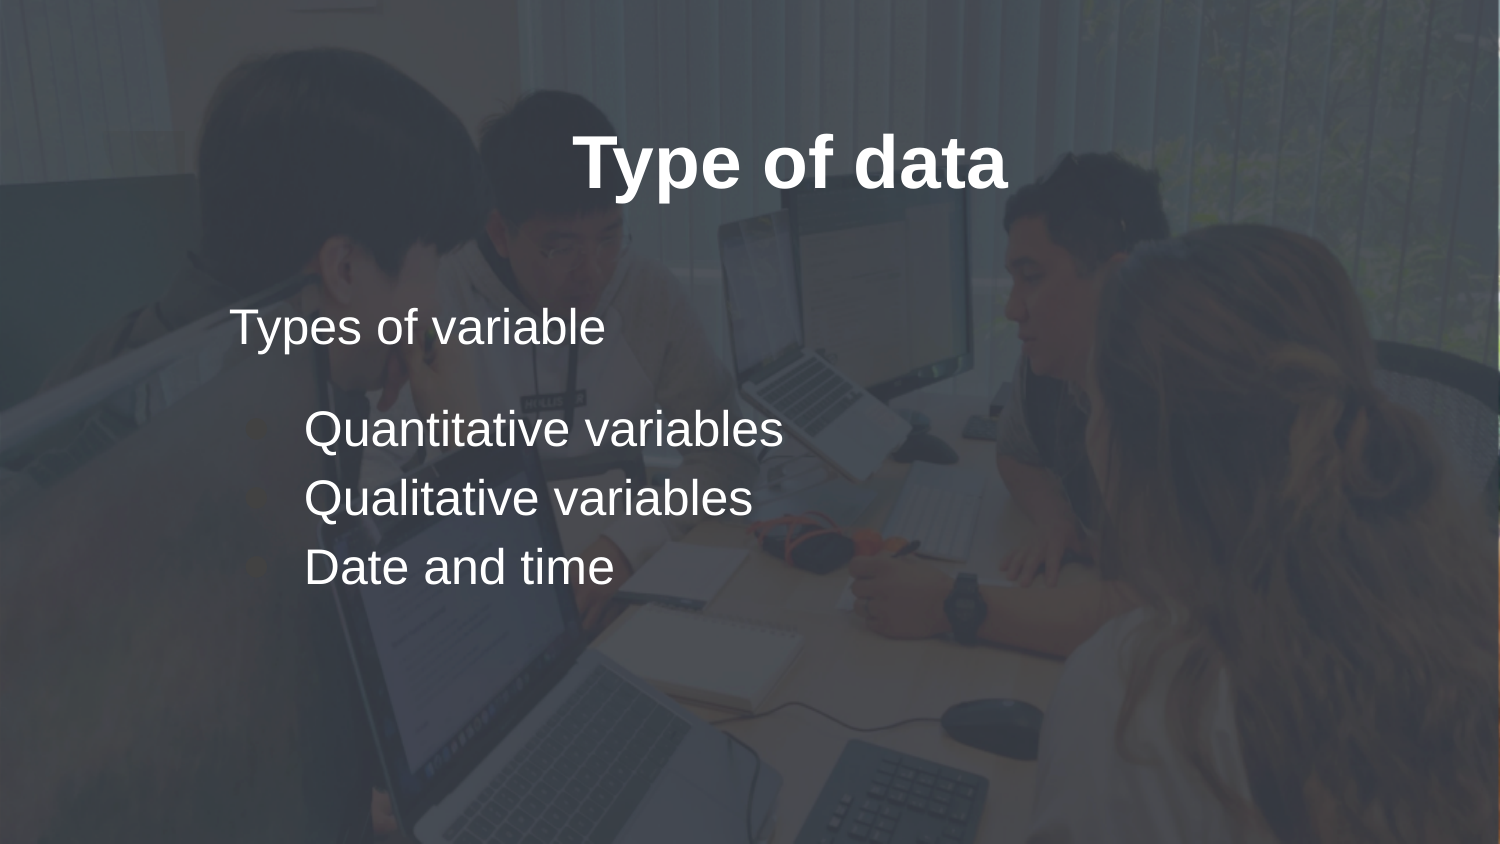

# Type of data
Types of variable
Quantitative variables
Qualitative variables
Date and time